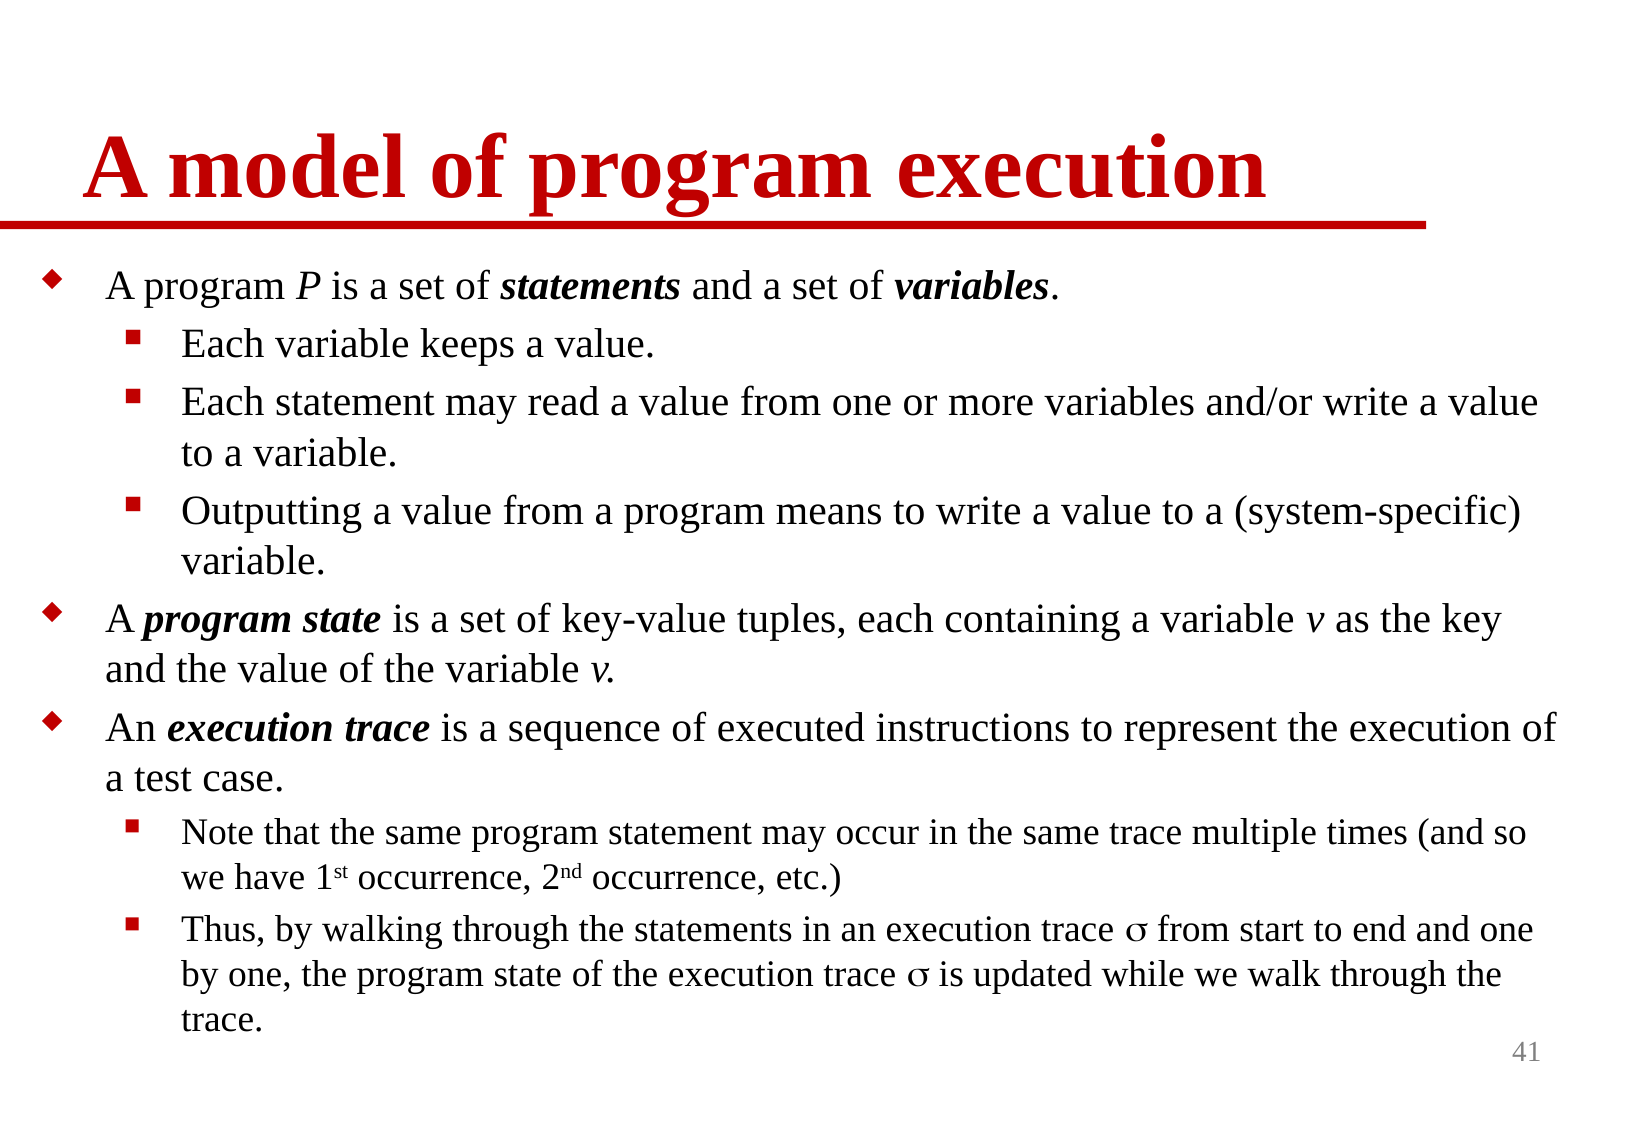

# A model of program execution
A program P is a set of statements and a set of variables.
Each variable keeps a value.
Each statement may read a value from one or more variables and/or write a value to a variable.
Outputting a value from a program means to write a value to a (system-specific) variable.
A program state is a set of key-value tuples, each containing a variable v as the key and the value of the variable v.
An execution trace is a sequence of executed instructions to represent the execution of a test case.
Note that the same program statement may occur in the same trace multiple times (and so we have 1st occurrence, 2nd occurrence, etc.)
Thus, by walking through the statements in an execution trace σ from start to end and one by one, the program state of the execution trace σ is updated while we walk through the trace.
41